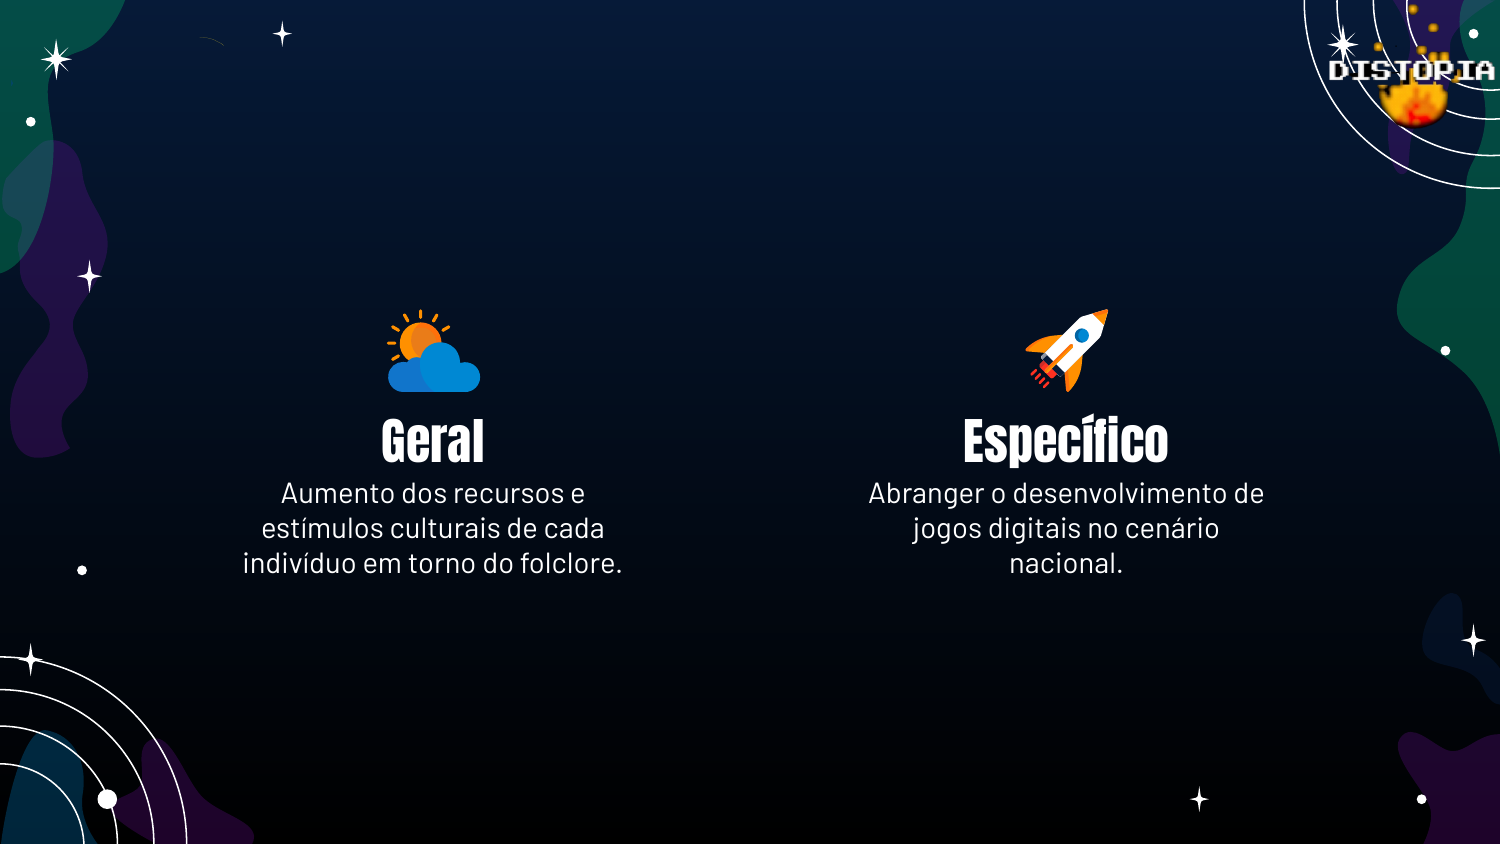

Geral
Específico
Aumento dos recursos e estímulos culturais de cada indivíduo em torno do folclore.
Abranger o desenvolvimento de jogos digitais no cenário nacional.